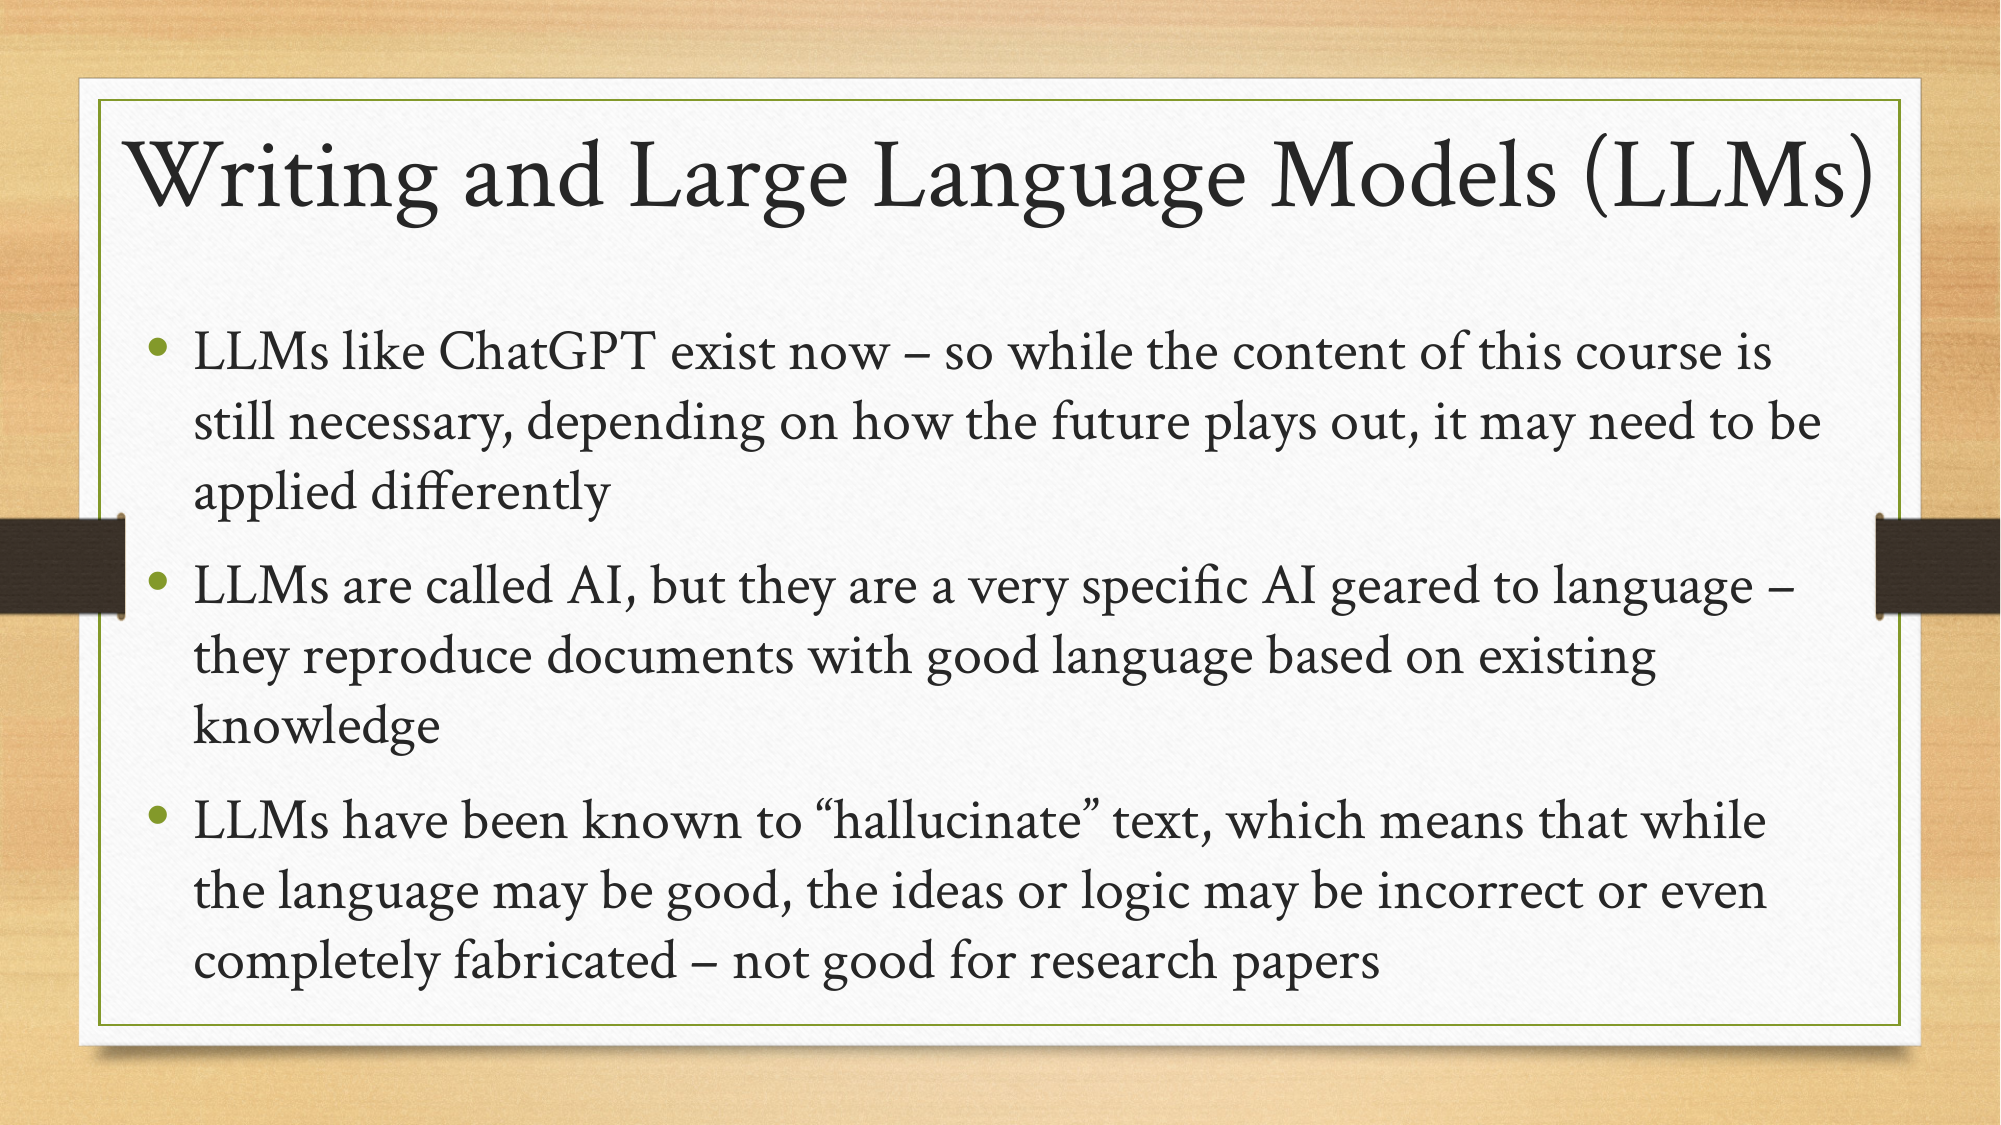

Writing and Large Language Models (LLMs)
LLMs like ChatGPT exist now – so while the content of this course is still necessary, depending on how the future plays out, it may need to be applied differently
LLMs are called AI, but they are a very specific AI geared to language – they reproduce documents with good language based on existing knowledge
LLMs have been known to “hallucinate” text, which means that while the language may be good, the ideas or logic may be incorrect or even completely fabricated – not good for research papers